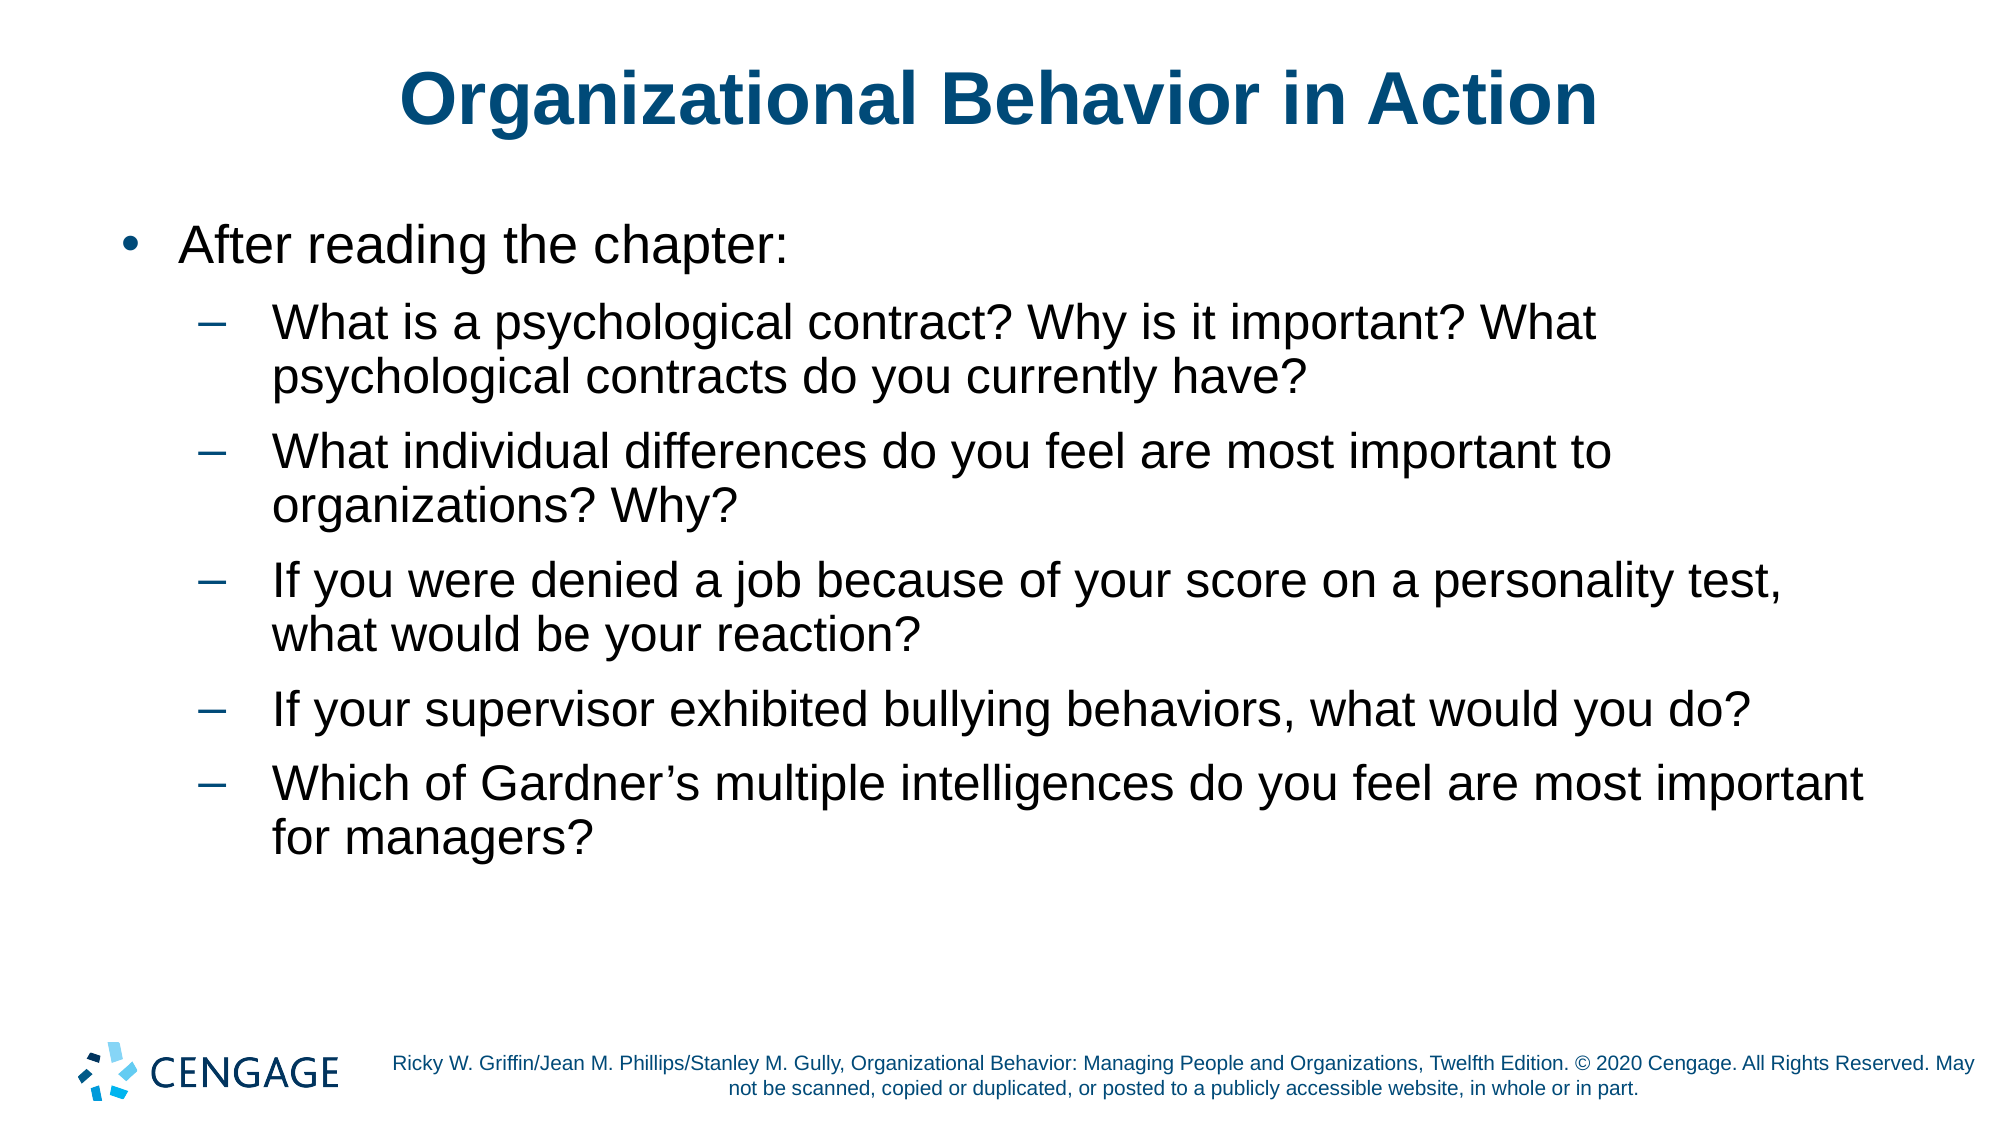

# Organizational Behavior in Action
After reading the chapter:
What is a psychological contract? Why is it important? What psychological contracts do you currently have?
What individual differences do you feel are most important to organizations? Why?
If you were denied a job because of your score on a personality test, what would be your reaction?
If your supervisor exhibited bullying behaviors, what would you do?
Which of Gardner’s multiple intelligences do you feel are most important for managers?